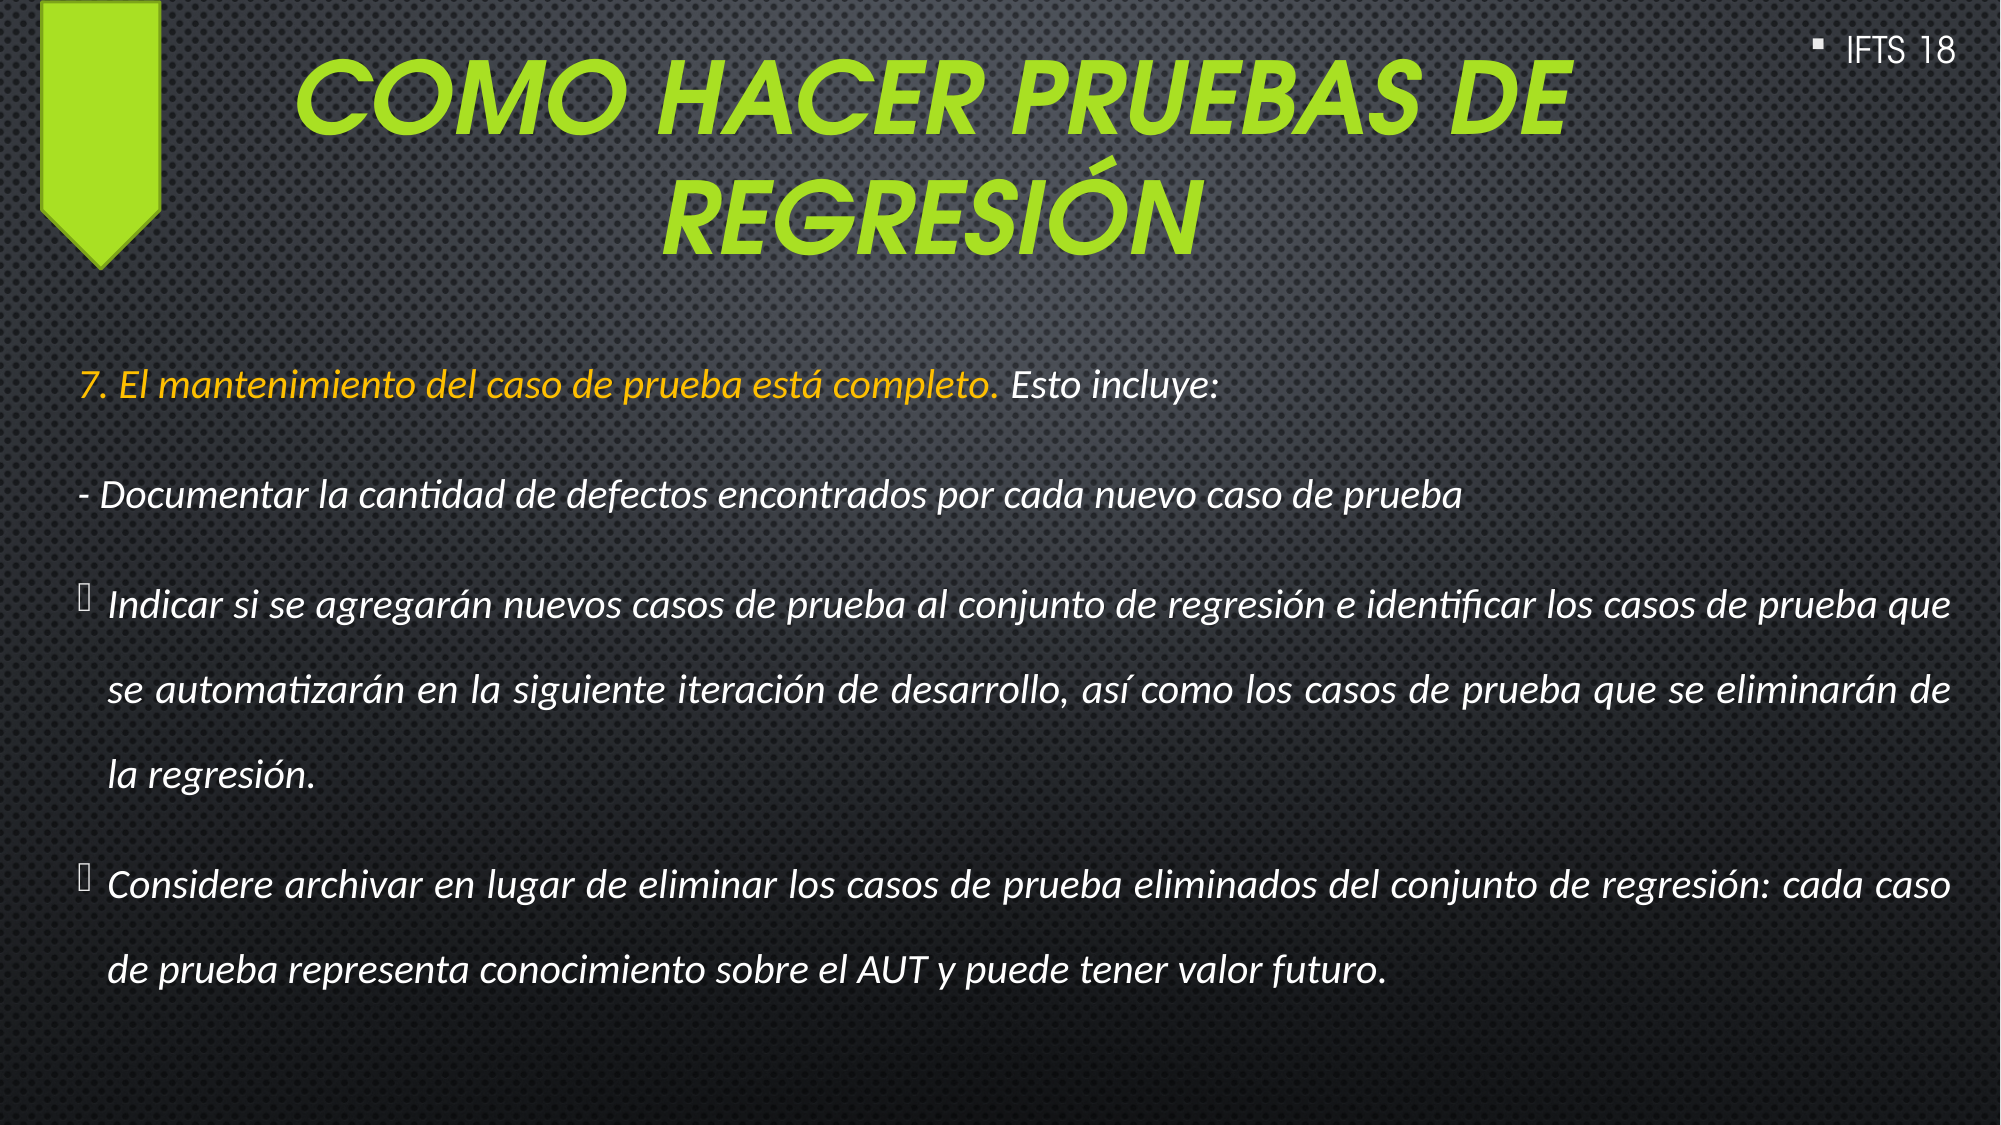

IFTS 18
# Como Hacer pruebas de Regresión

7. El mantenimiento del caso de prueba está completo. Esto incluye:
- Documentar la cantidad de defectos encontrados por cada nuevo caso de prueba
Indicar si se agregarán nuevos casos de prueba al conjunto de regresión e identificar los casos de prueba que se automatizarán en la siguiente iteración de desarrollo, así como los casos de prueba que se eliminarán de la regresión.
Considere archivar en lugar de eliminar los casos de prueba eliminados del conjunto de regresión: cada caso de prueba representa conocimiento sobre el AUT y puede tener valor futuro.